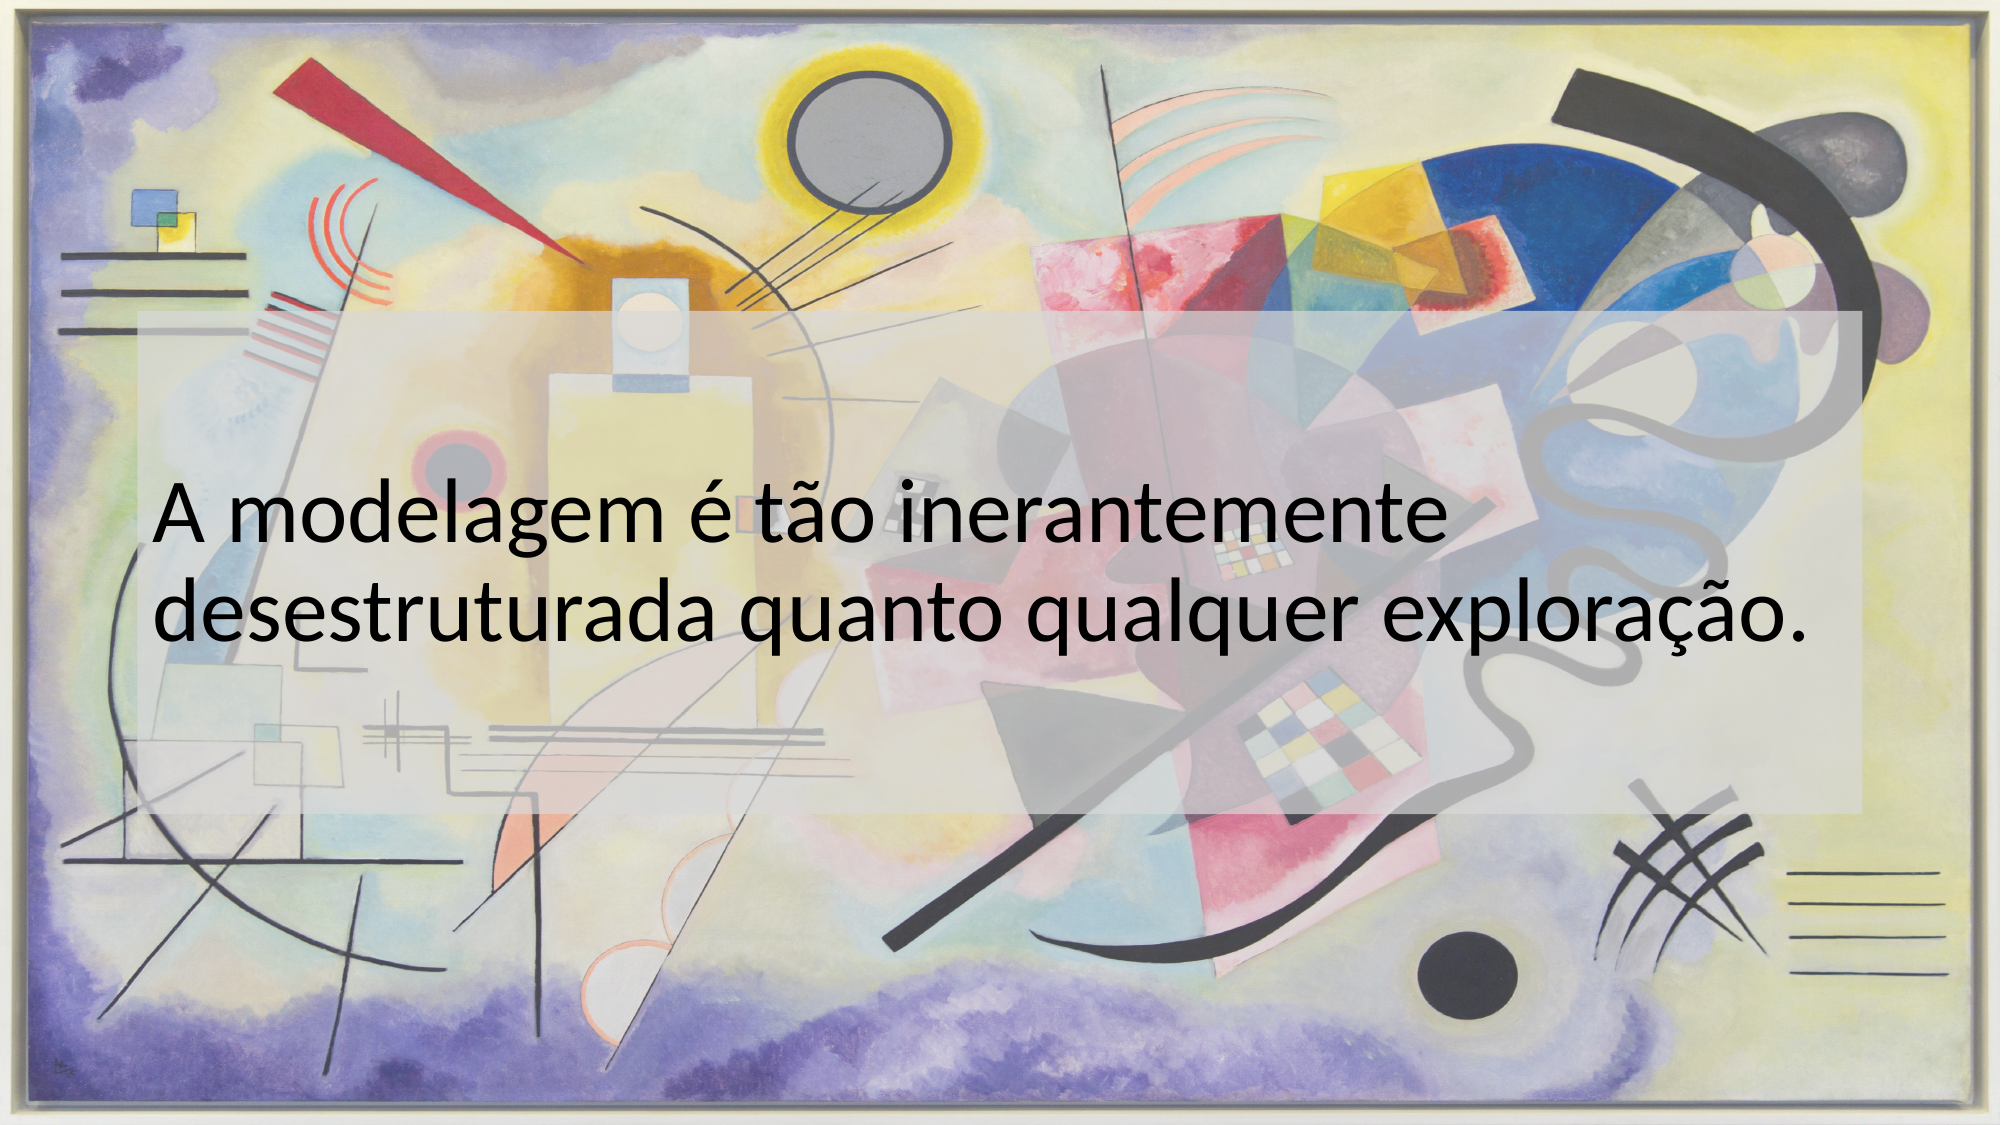

# A modelagem é tão inerantemente desestruturada quanto qualquer exploração.